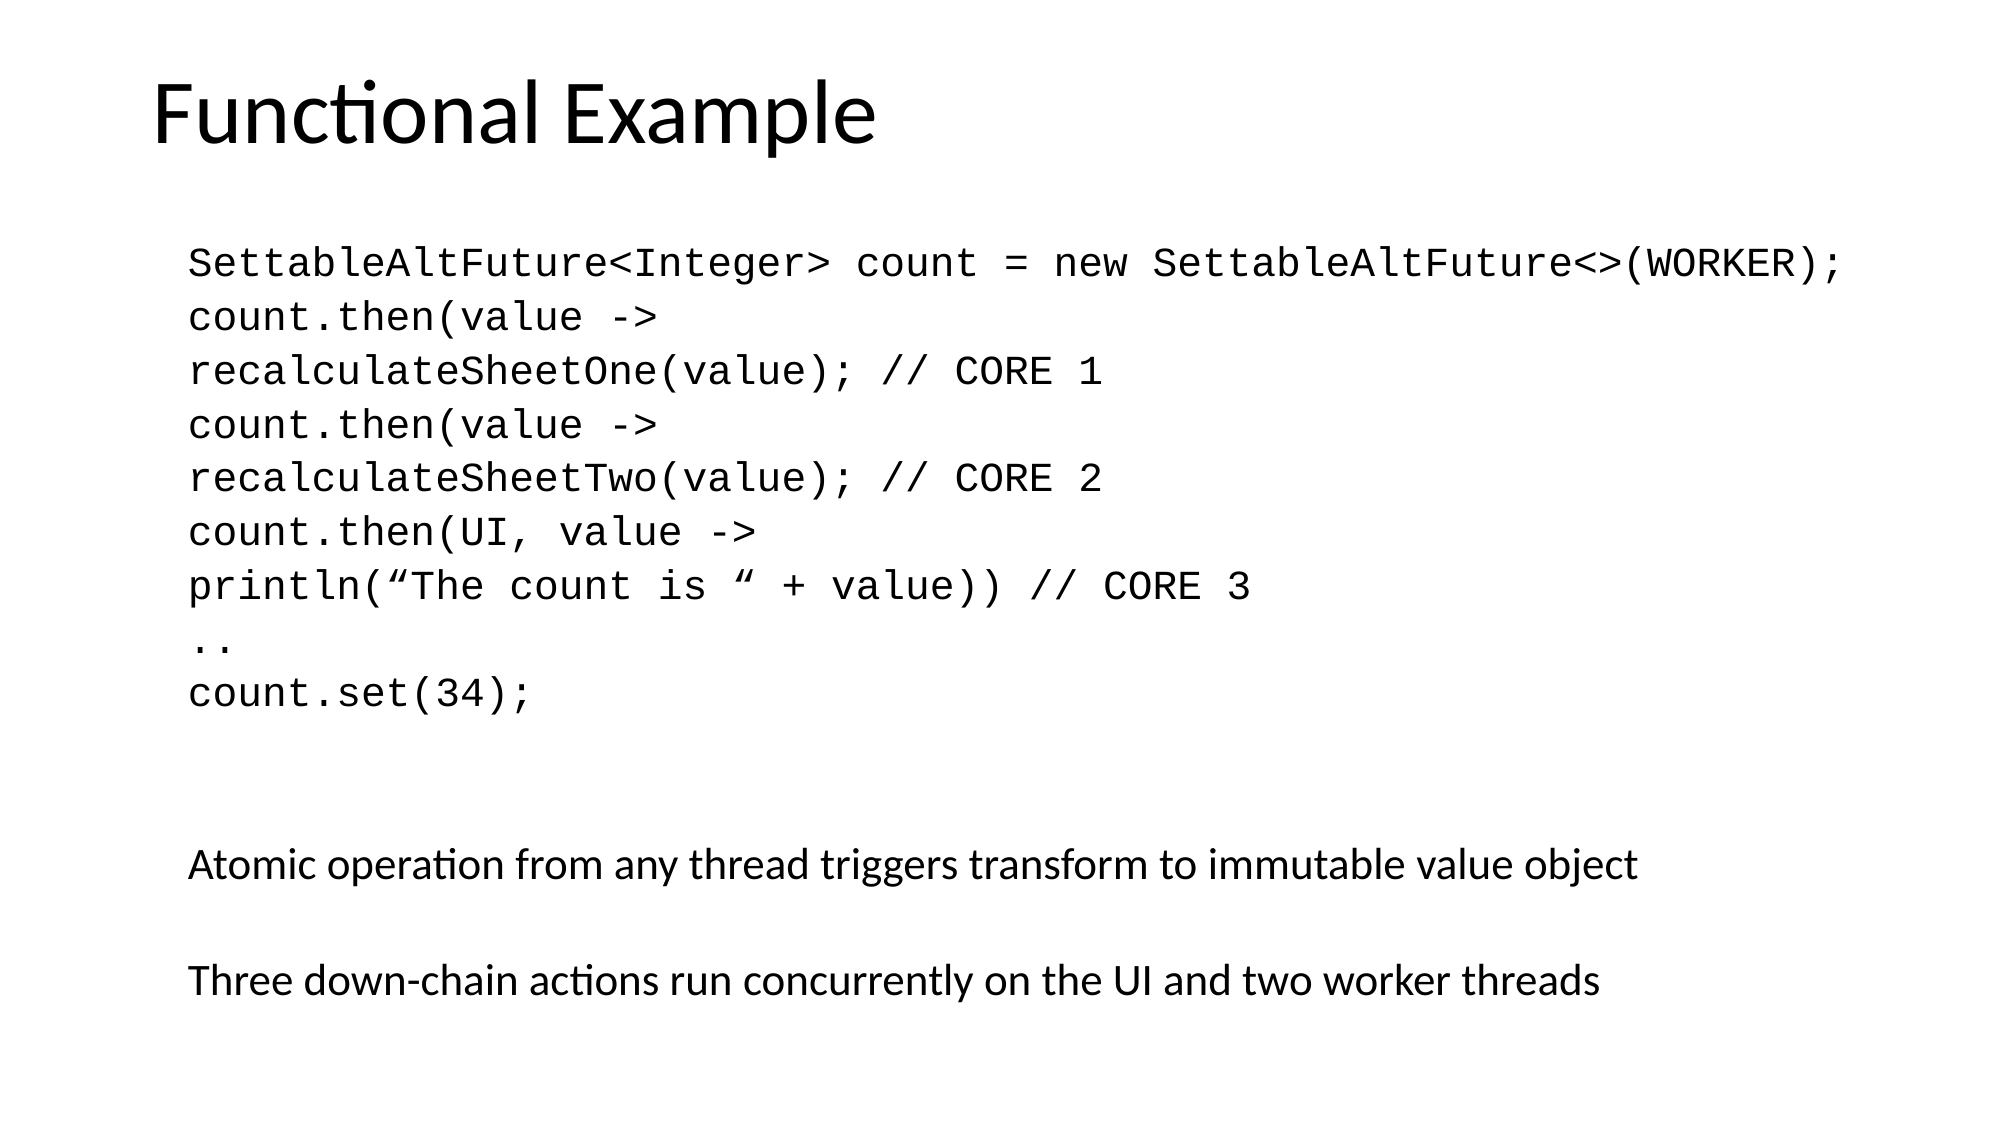

# Functional Example
SettableAltFuture<Integer> count = new SettableAltFuture<>(WORKER);
count.then(value ->
	recalculateSheetOne(value); // CORE 1
count.then(value ->
	recalculateSheetTwo(value); // CORE 2
count.then(UI, value ->
		println(“The count is “ + value)) // CORE 3
..
count.set(34);

Atomic operation from any thread triggers transform to immutable value object

Three down-chain actions run concurrently on the UI and two worker threads